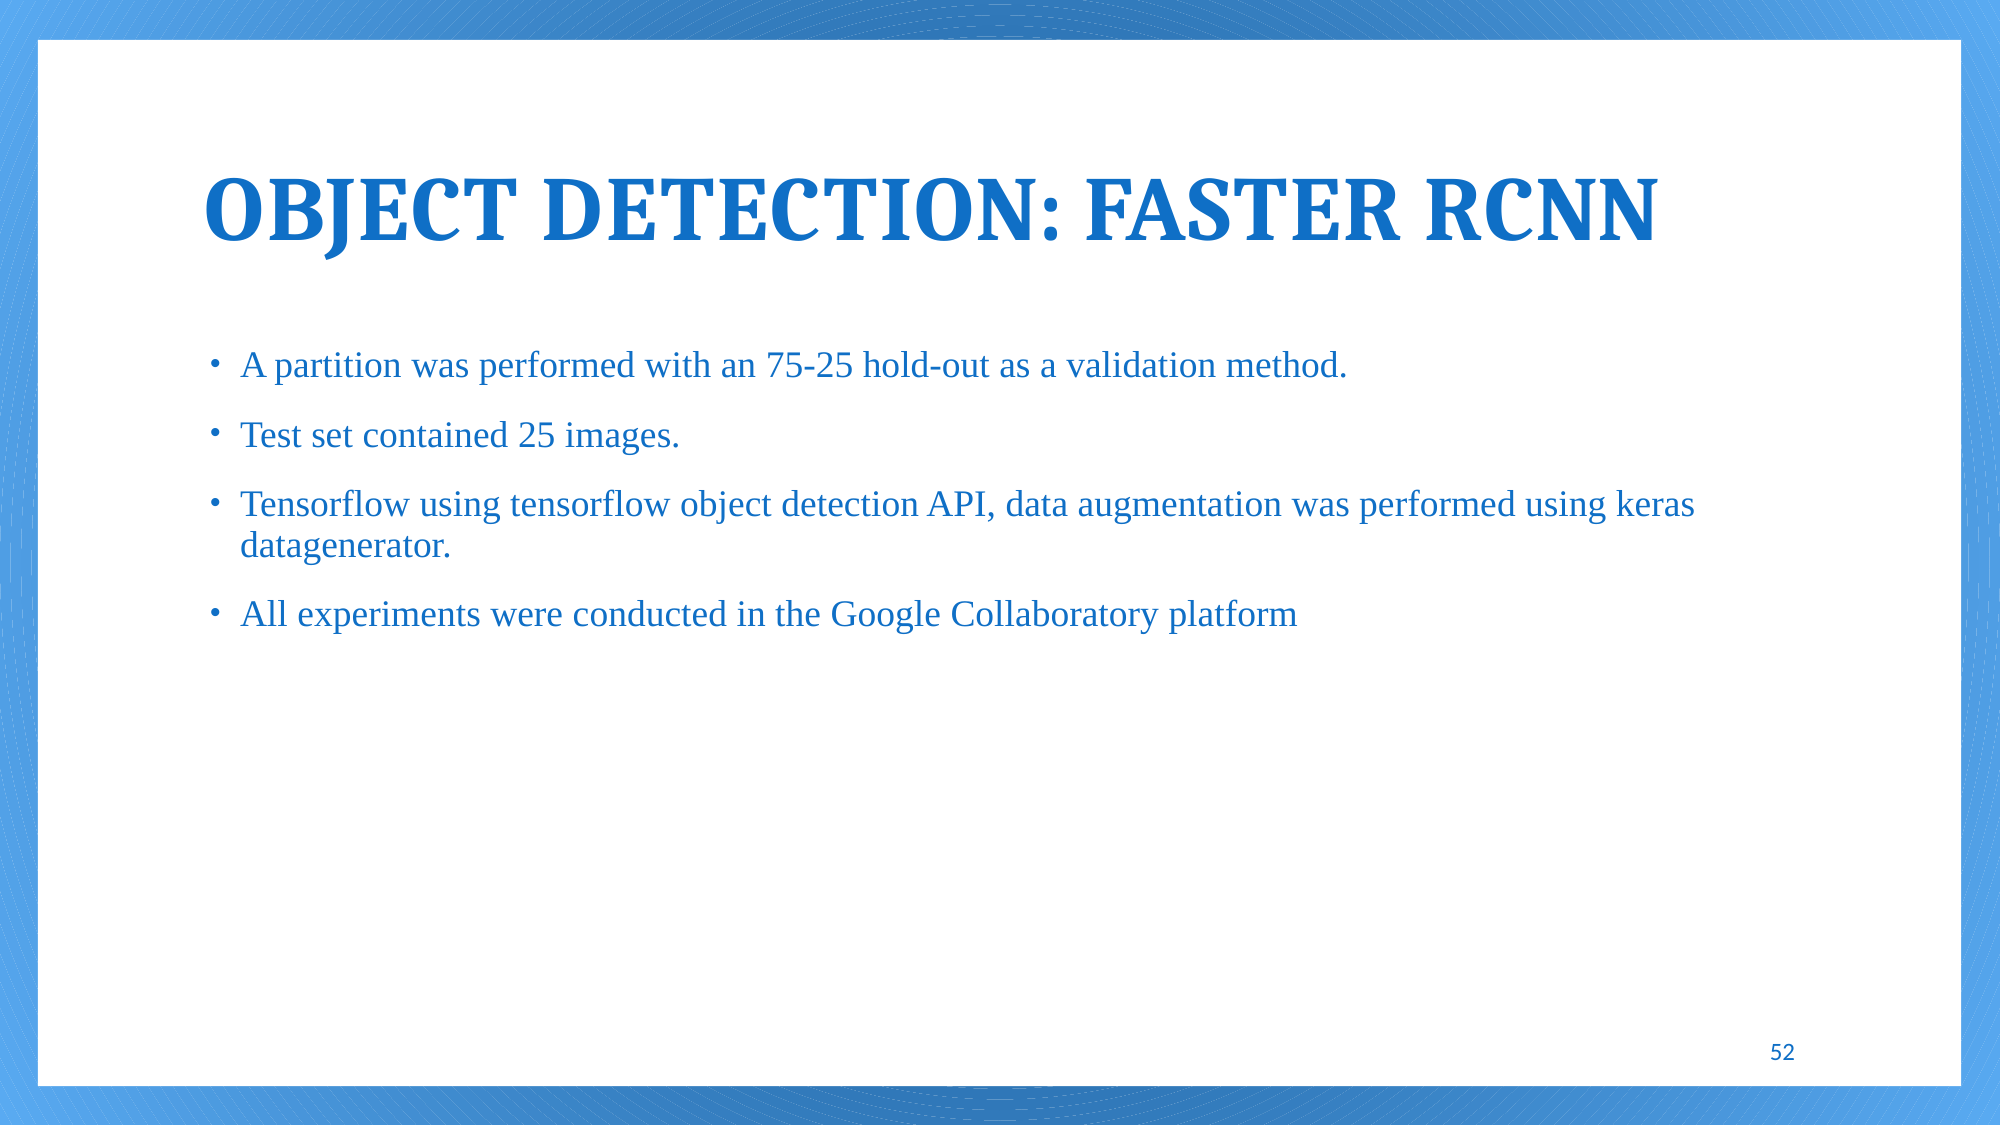

# OBJECT DETECTION: FASTER RCNN
A partition was performed with an 75-25 hold-out as a validation method.
Test set contained 25 images.
Tensorflow using tensorflow object detection API, data augmentation was performed using keras datagenerator.
All experiments were conducted in the Google Collaboratory platform
52